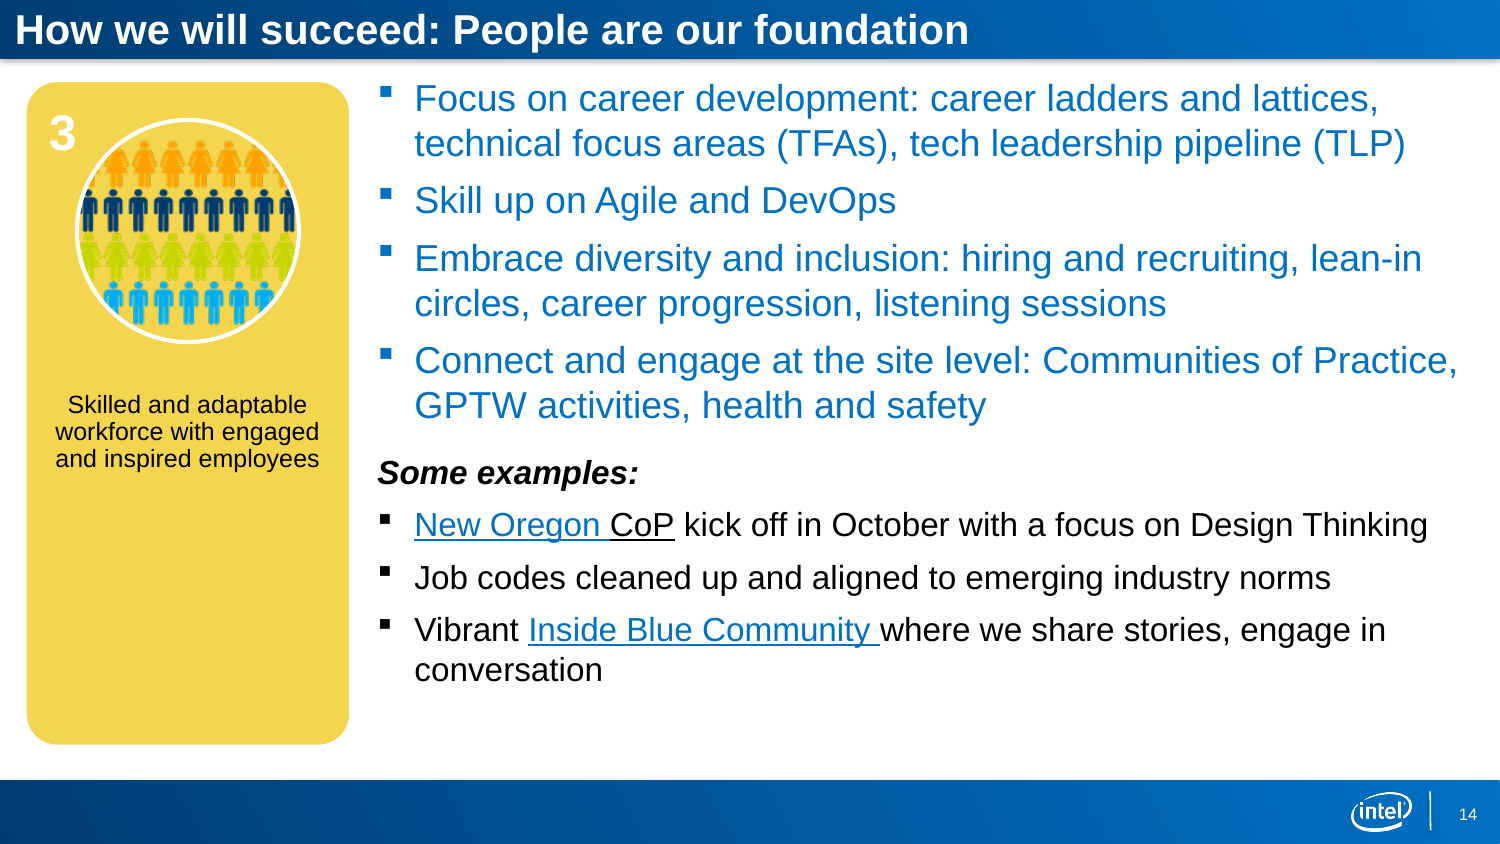

How we will succeed: People are our foundation
Focus on career development: career ladders and lattices, technical focus areas (TFAs), tech leadership pipeline (TLP)
Skill up on Agile and DevOps
Embrace diversity and inclusion: hiring and recruiting, lean-in circles, career progression, listening sessions
Connect and engage at the site level: Communities of Practice, GPTW activities, health and safety
Some examples:
New Oregon CoP kick off in October with a focus on Design Thinking
Job codes cleaned up and aligned to emerging industry norms
Vibrant Inside Blue Community where we share stories, engage in conversation

Skilled and adaptable workforce with engaged and inspired employees
3

14